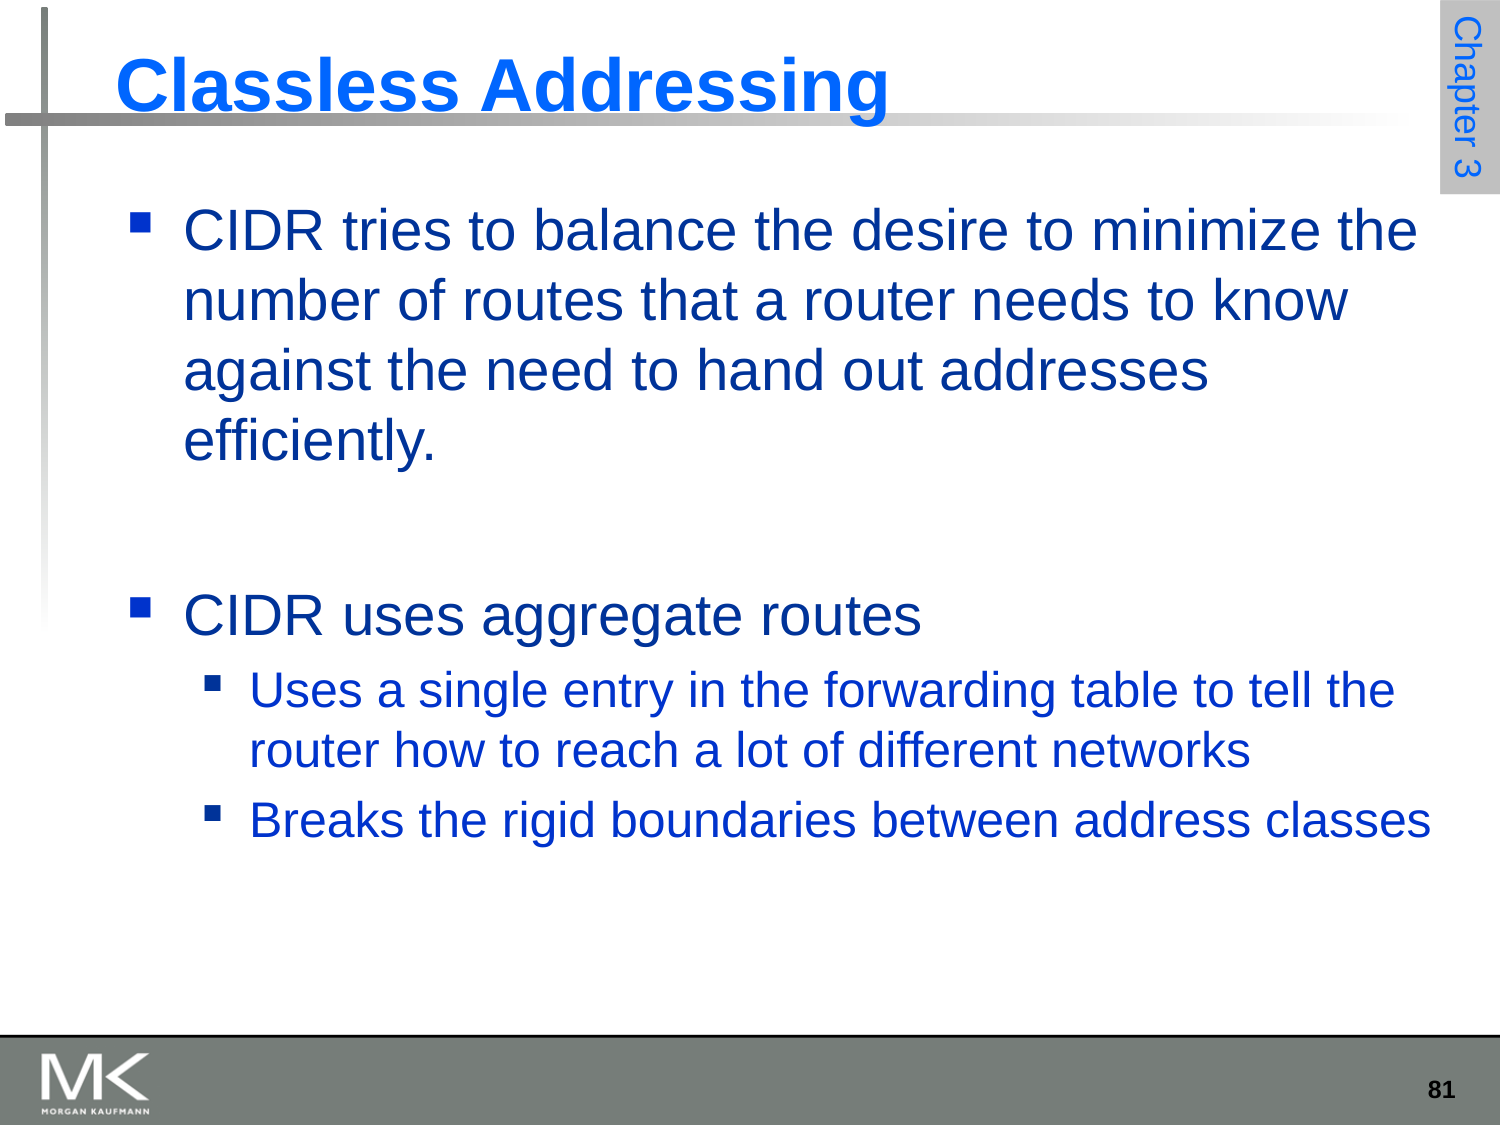

# Classless Addressing
CIDR tries to balance the desire to minimize the number of routes that a router needs to know against the need to hand out addresses efficiently.

CIDR uses aggregate routes
Uses a single entry in the forwarding table to tell the router how to reach a lot of different networks
Breaks the rigid boundaries between address classes